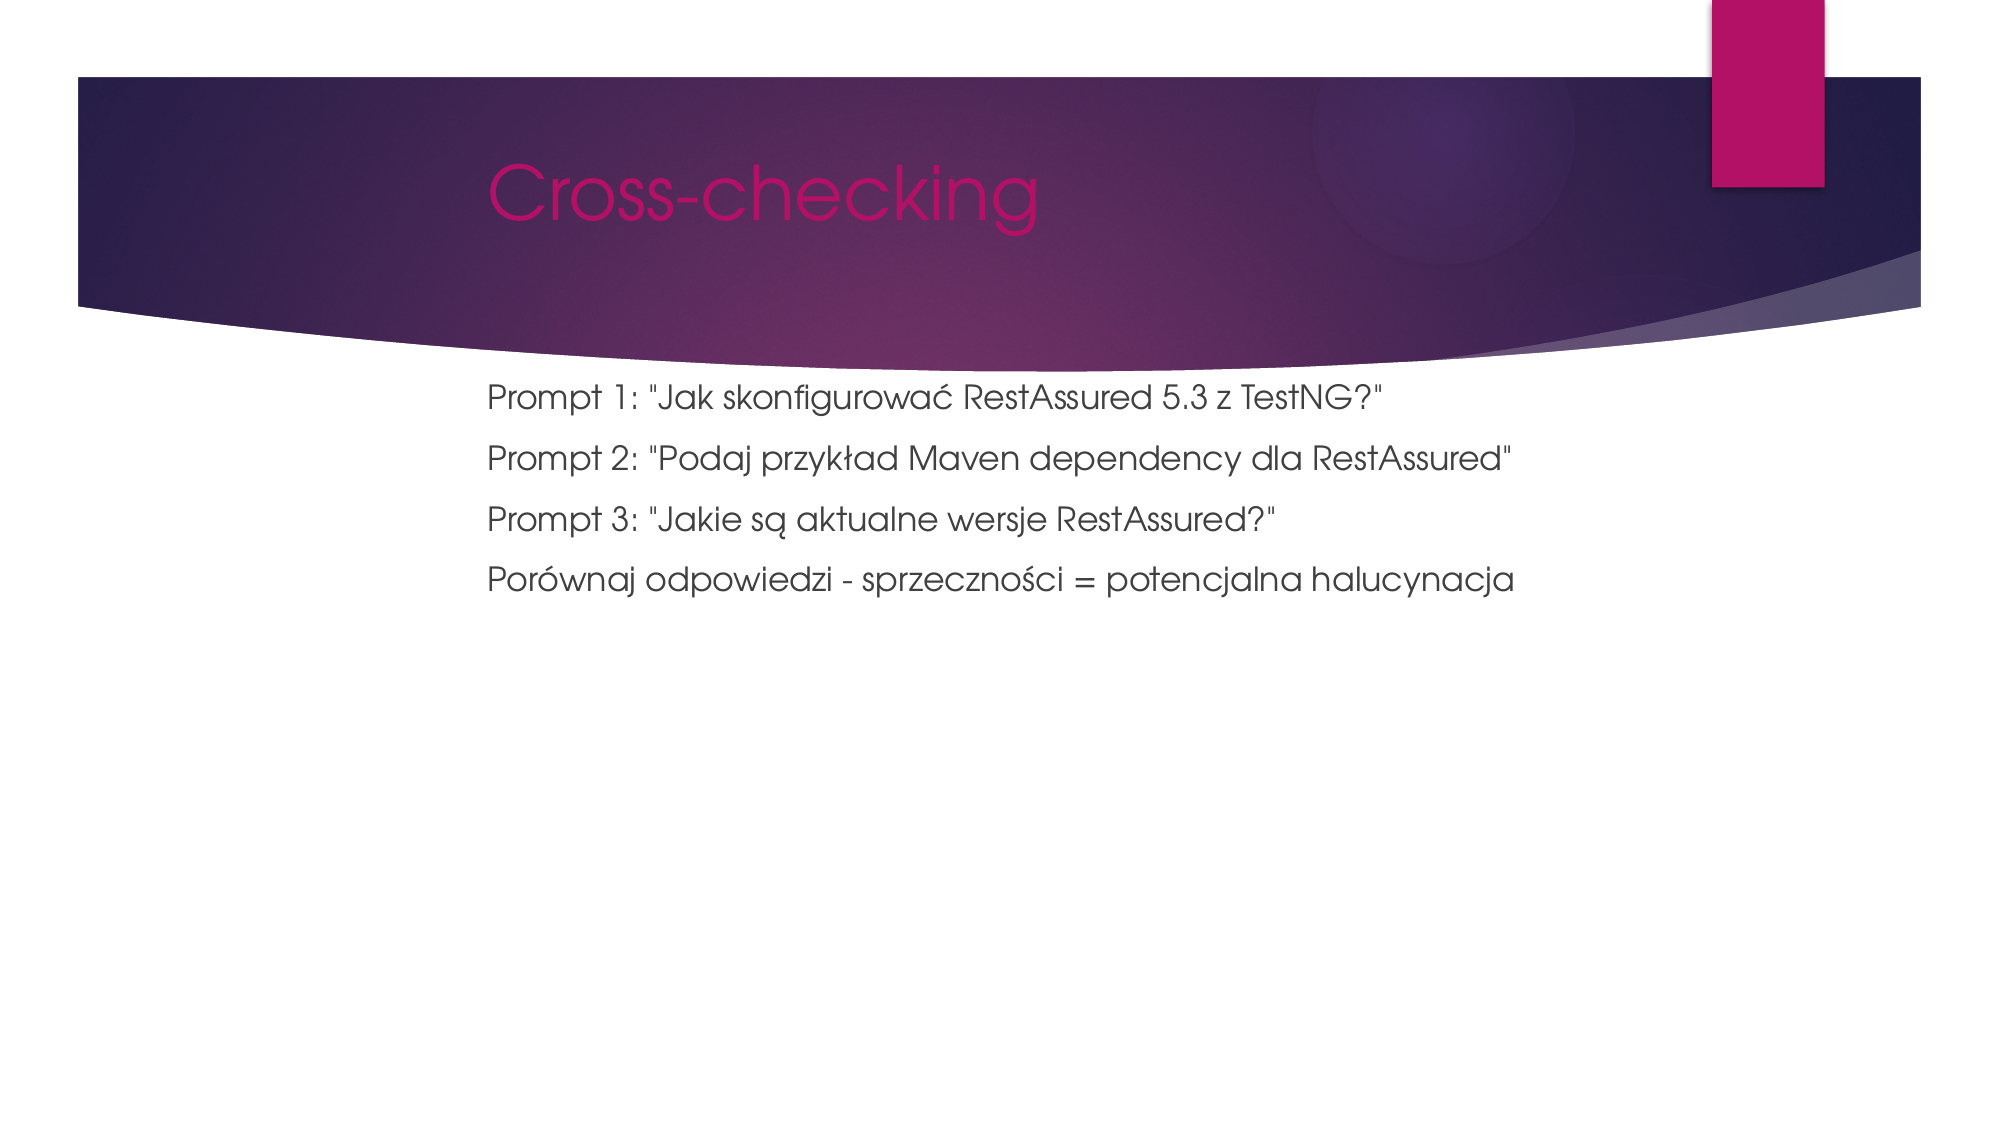

# Cross-checking
Prompt 1: "Jak skonfigurować RestAssured 5.3 z TestNG?"
Prompt 2: "Podaj przykład Maven dependency dla RestAssured"
Prompt 3: "Jakie są aktualne wersje RestAssured?"
Porównaj odpowiedzi - sprzeczności = potencjalna halucynacja